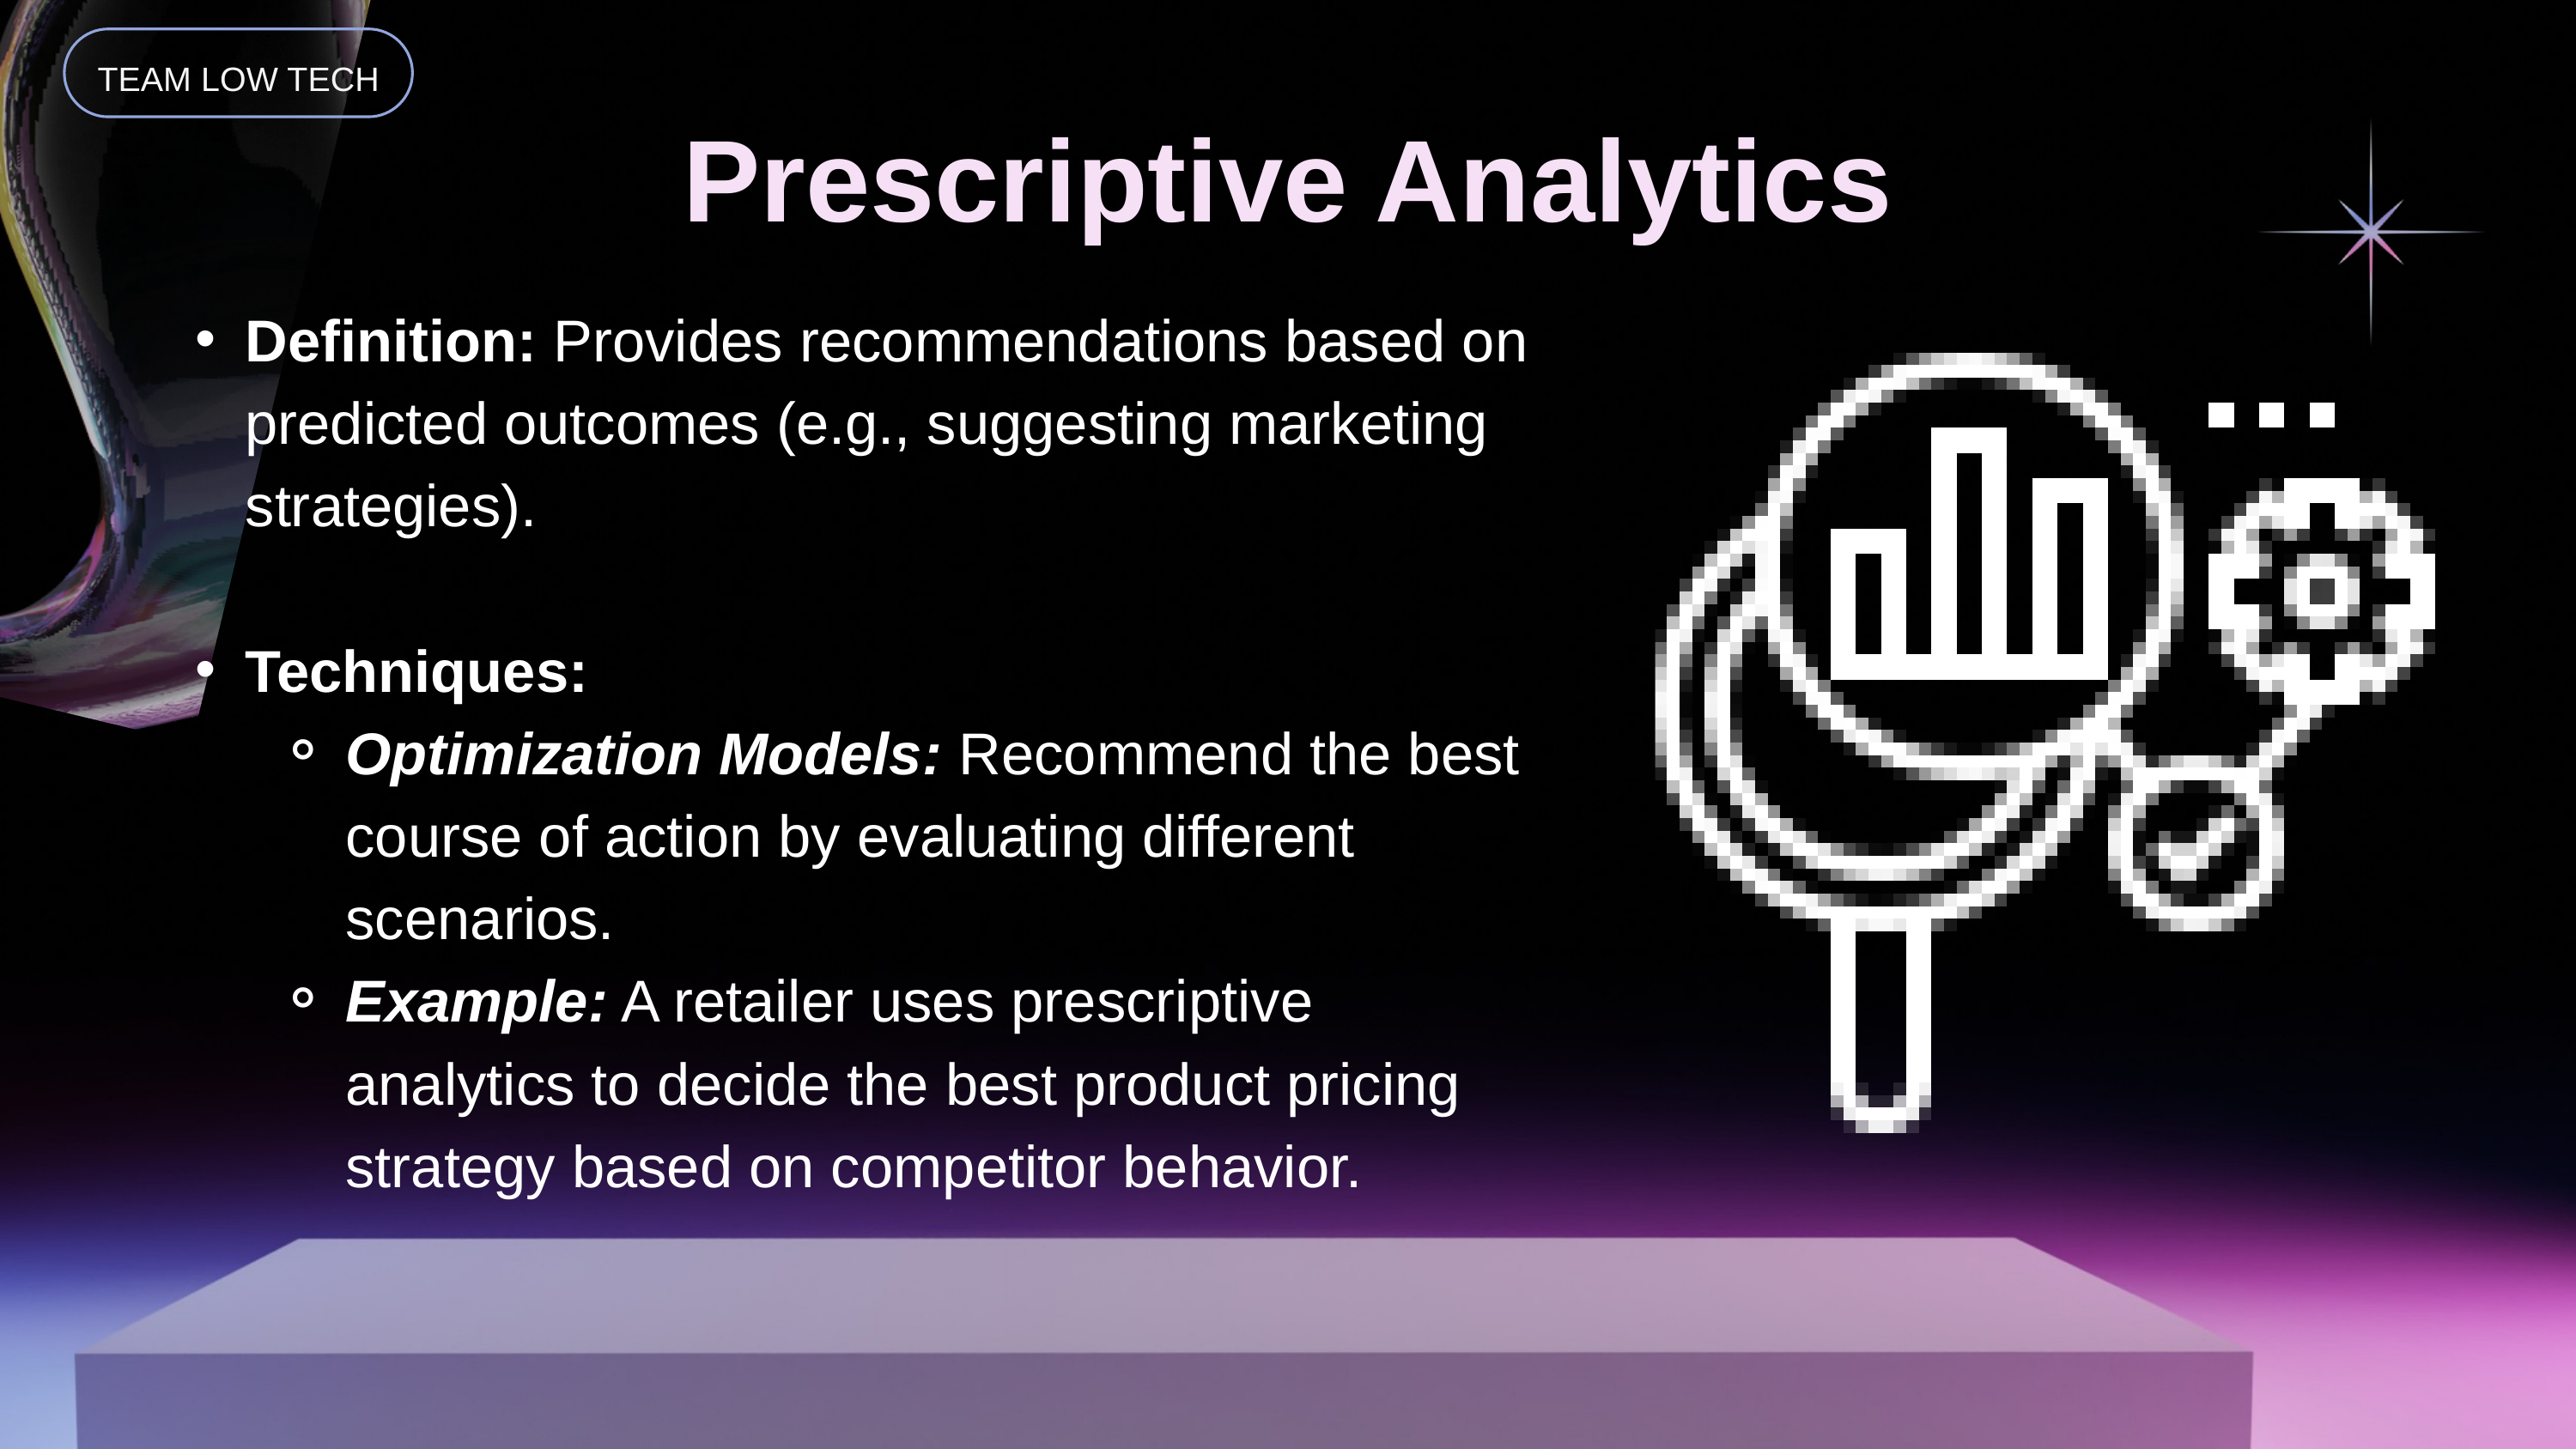

TEAM LOW TECH
Prescriptive Analytics

Definition: Provides recommendations based on predicted outcomes (e.g., suggesting marketing strategies).

Techniques:
Optimization Models: Recommend the best course of action by evaluating different scenarios.
Example: A retailer uses prescriptive analytics to decide the best product pricing strategy based on competitor behavior.